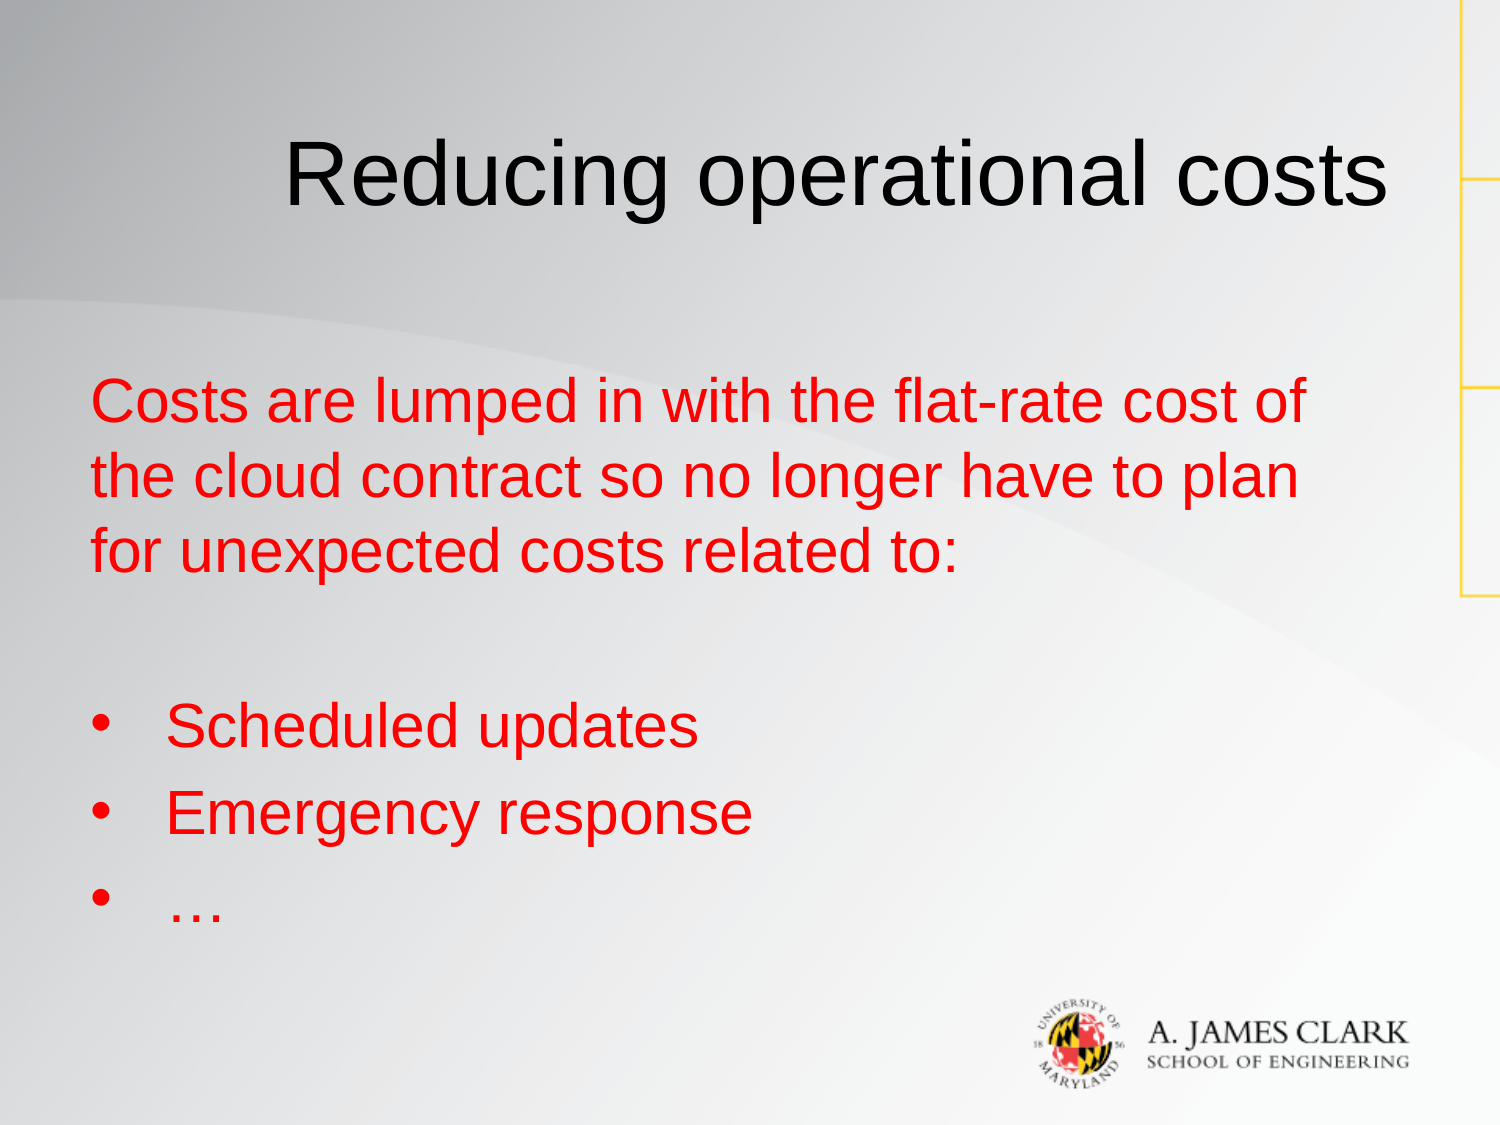

# Reducing operational costs
Costs are lumped in with the flat-rate cost of the cloud contract so no longer have to plan for unexpected costs related to:

Scheduled updates
Emergency response
…